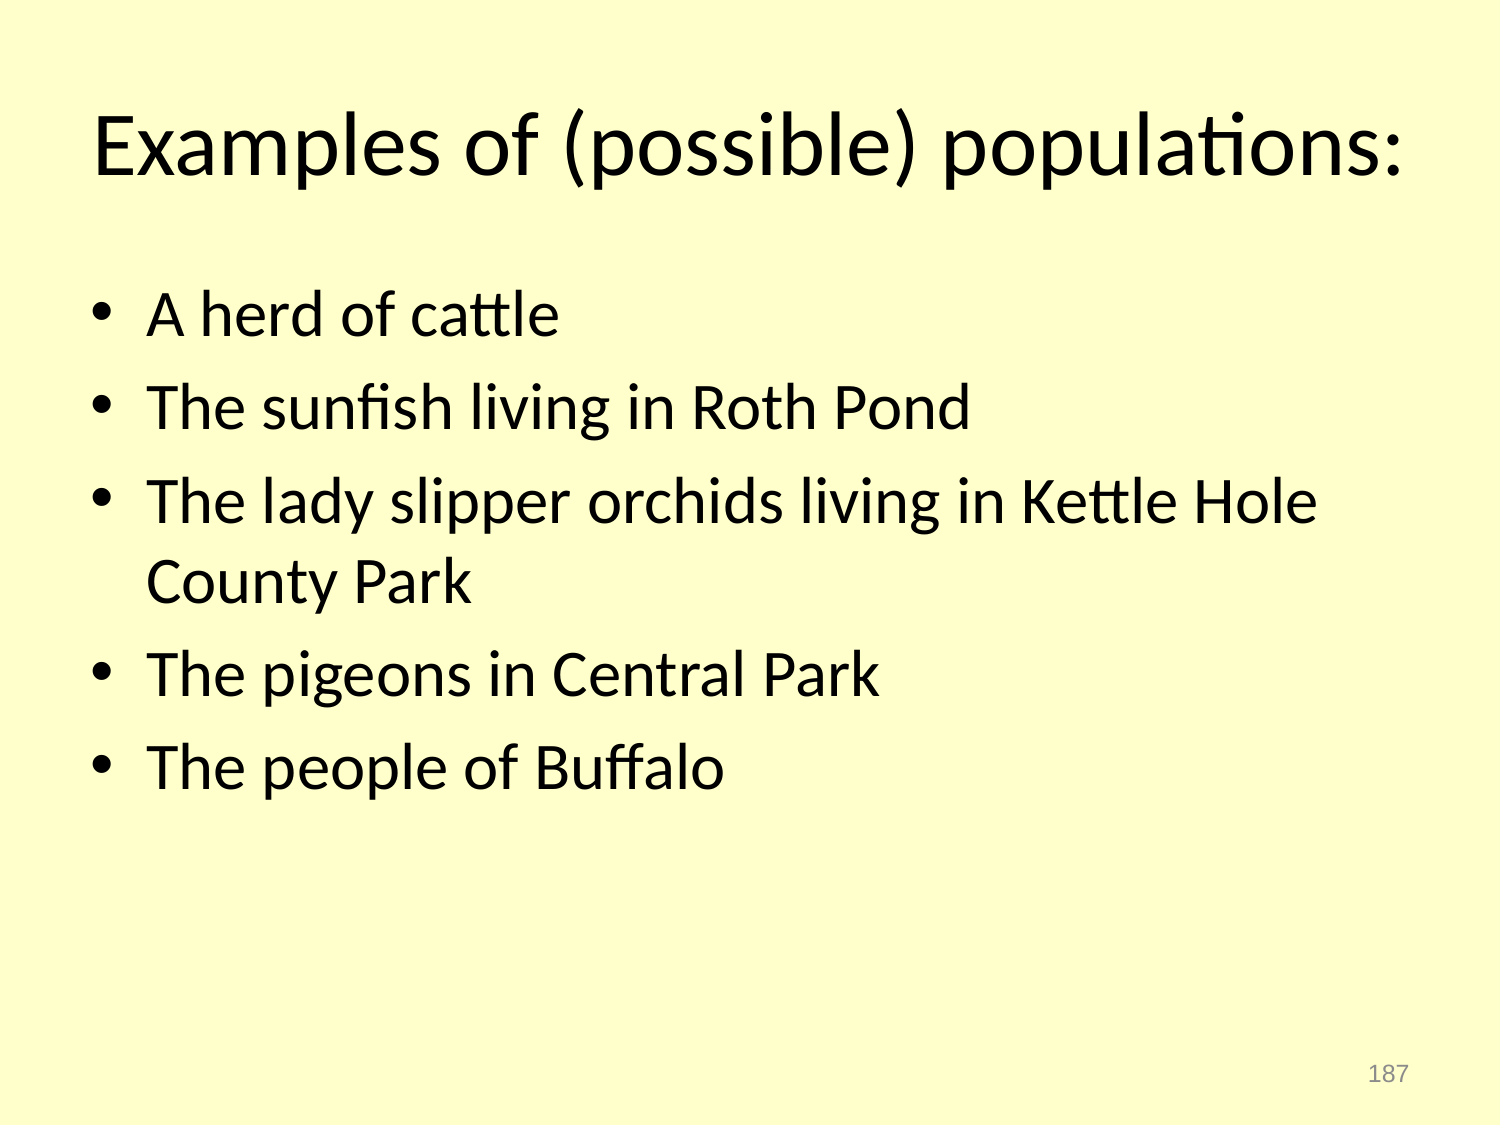

# Examples of (possible) populations:
A herd of cattle
The sunfish living in Roth Pond
The lady slipper orchids living in Kettle Hole County Park
The pigeons in Central Park
The people of Buffalo

187